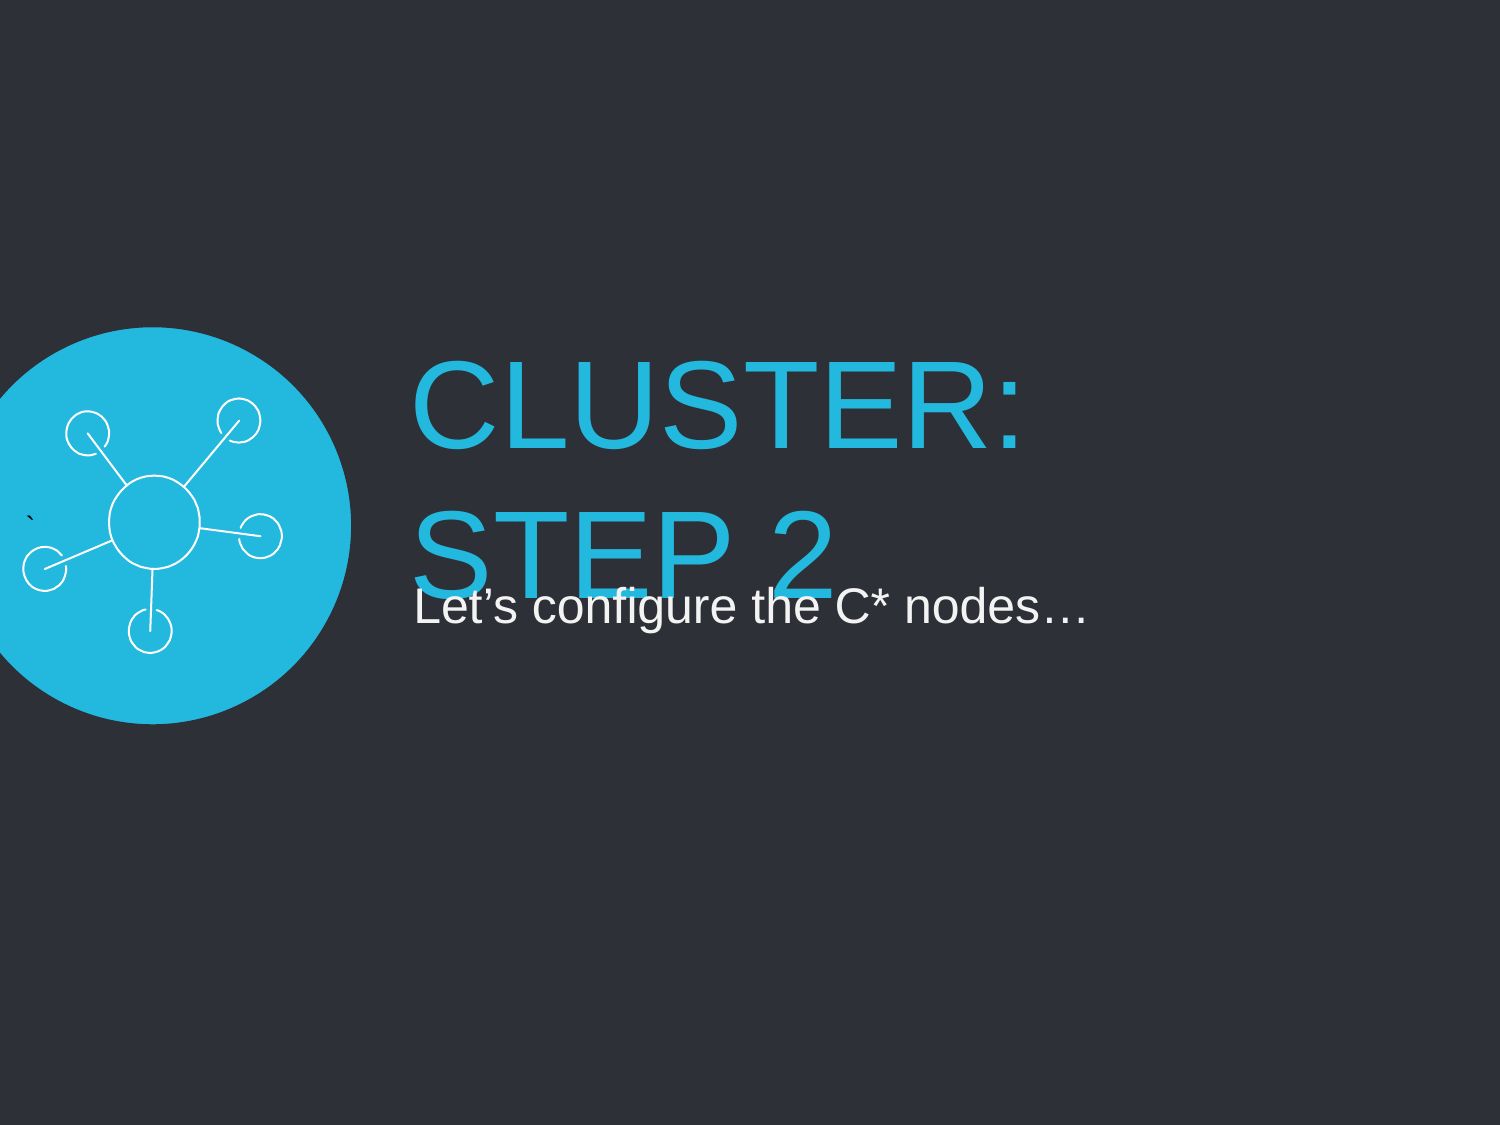

`
CLUSTER: STEP 2

Let’s configure the C* nodes…